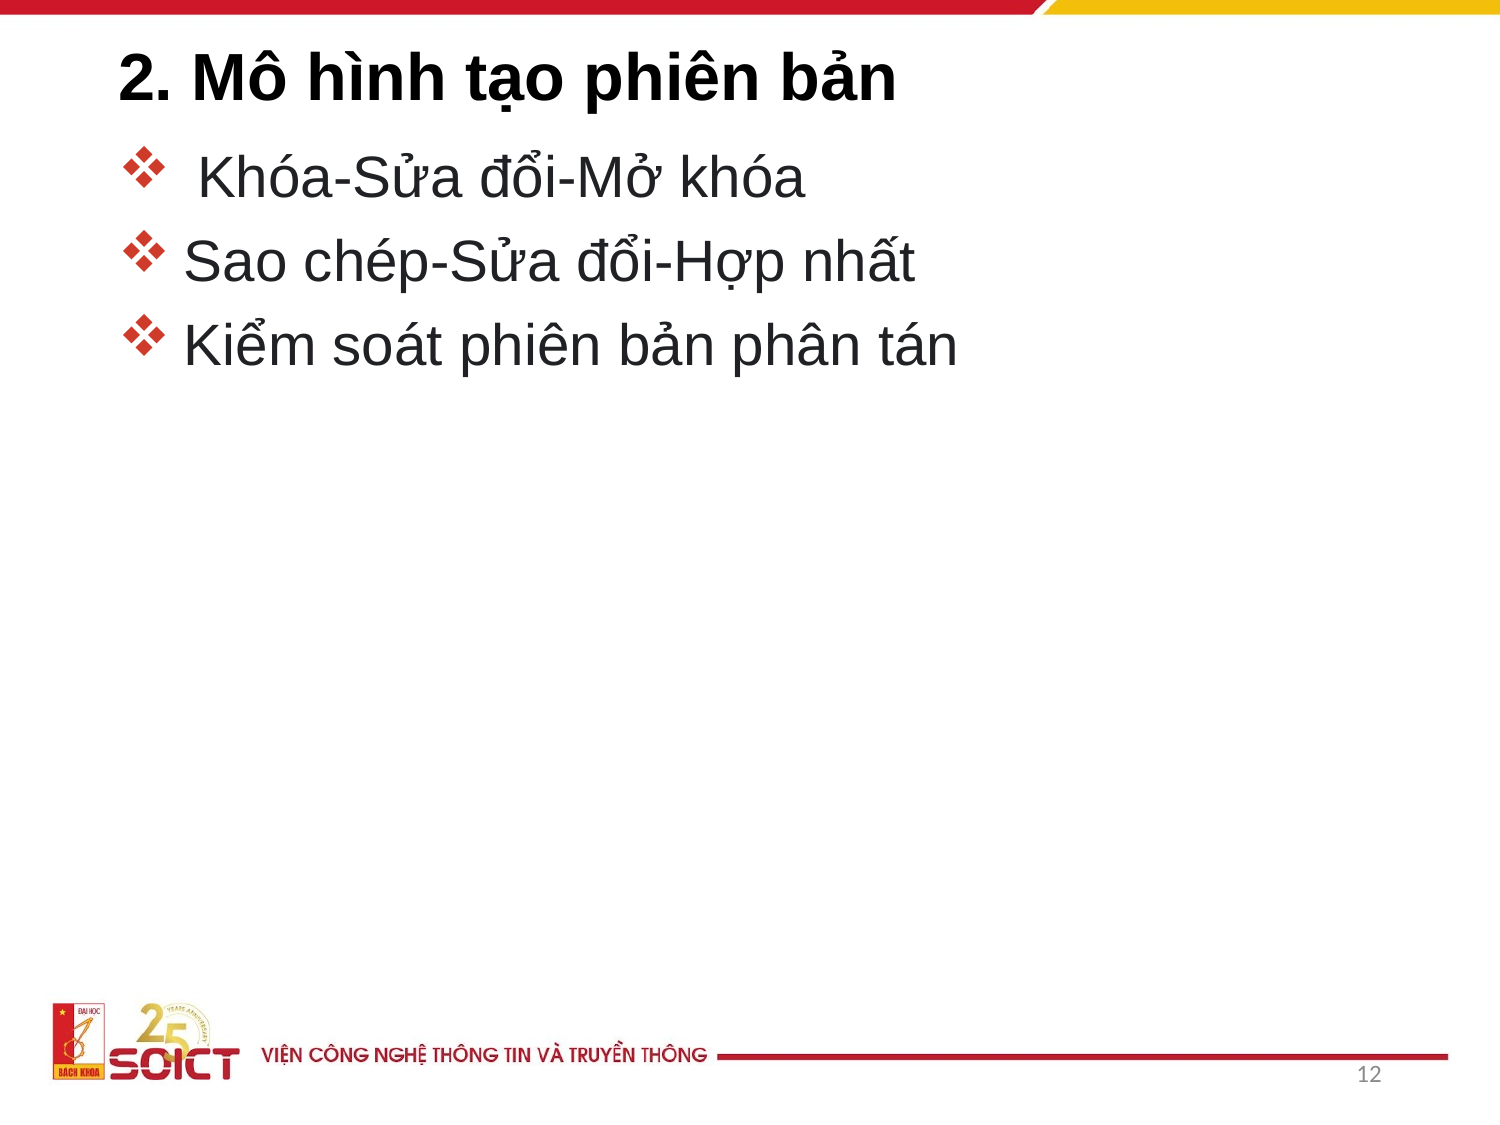

# 2. Mô hình tạo phiên bản
 Khóa-Sửa đổi-Mở khóa
Sao chép-Sửa đổi-Hợp nhất
Kiểm soát phiên bản phân tán

12